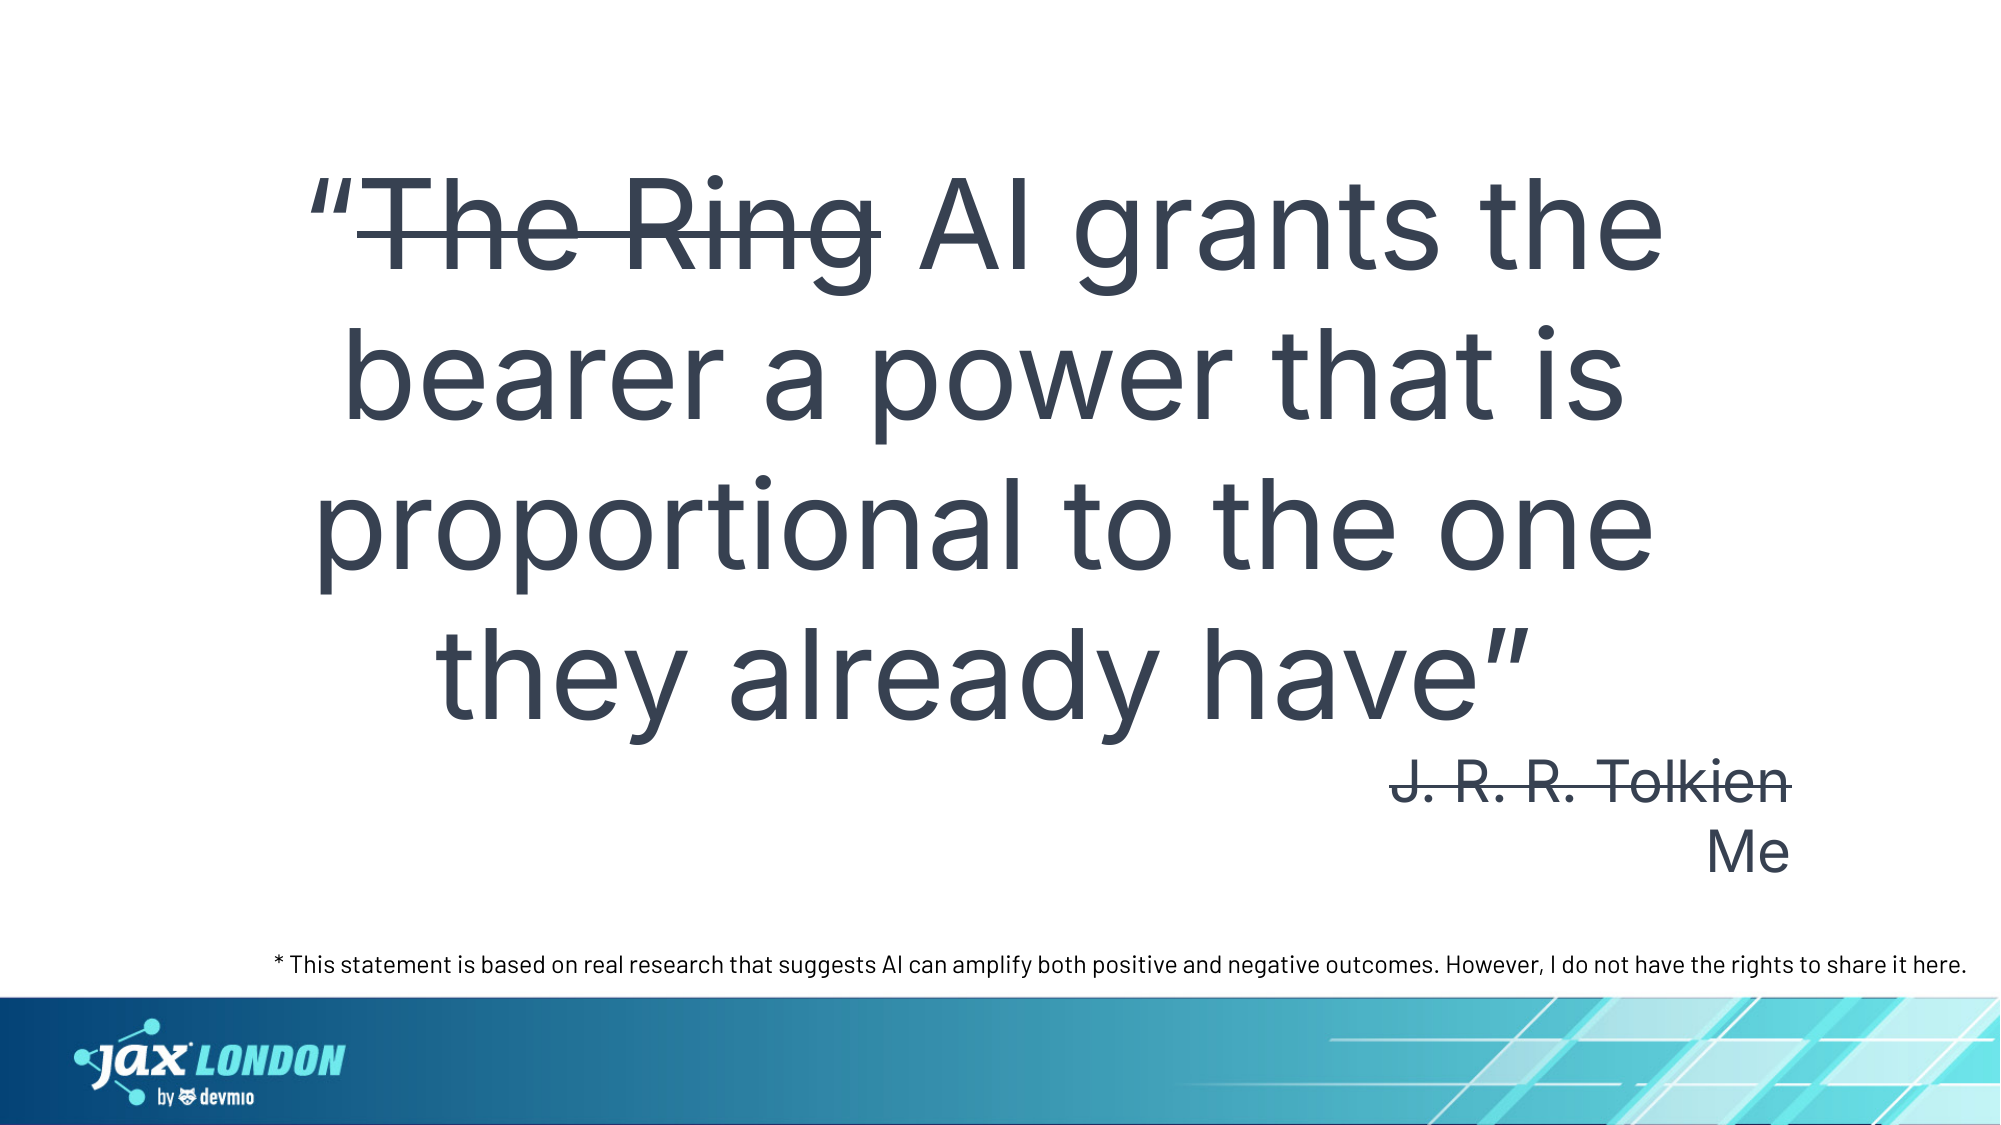

“The Ring AI grants the bearer a power that is proportional to the one they already have”
J. R. R. Tolkien
Me
* This statement is based on real research that suggests AI can amplify both positive and negative outcomes. However, I do not have the rights to share it here.